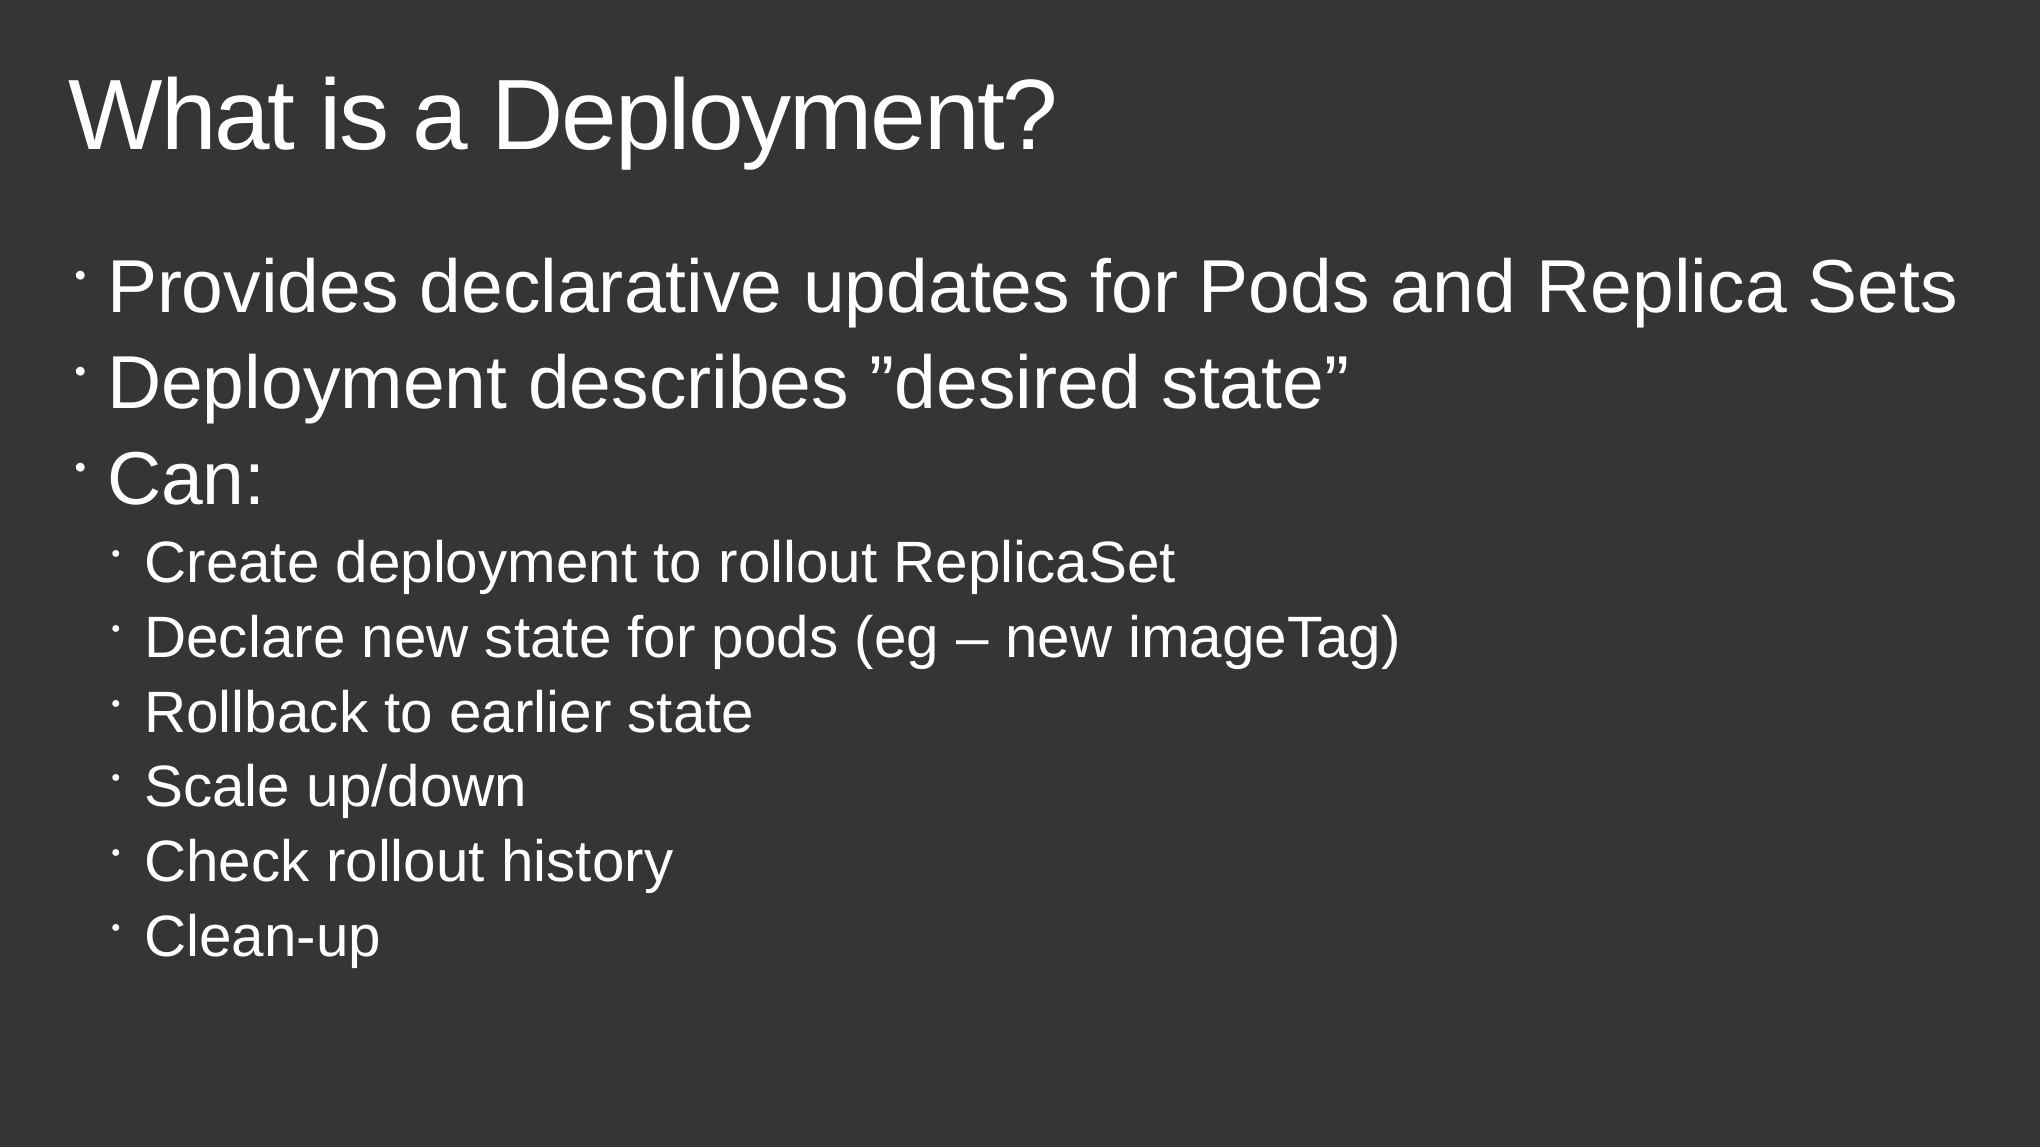

# What is a Deployment?
Provides declarative updates for Pods and Replica Sets
Deployment describes ”desired state”
Can:
Create deployment to rollout ReplicaSet
Declare new state for pods (eg – new imageTag)
Rollback to earlier state
Scale up/down
Check rollout history
Clean-up